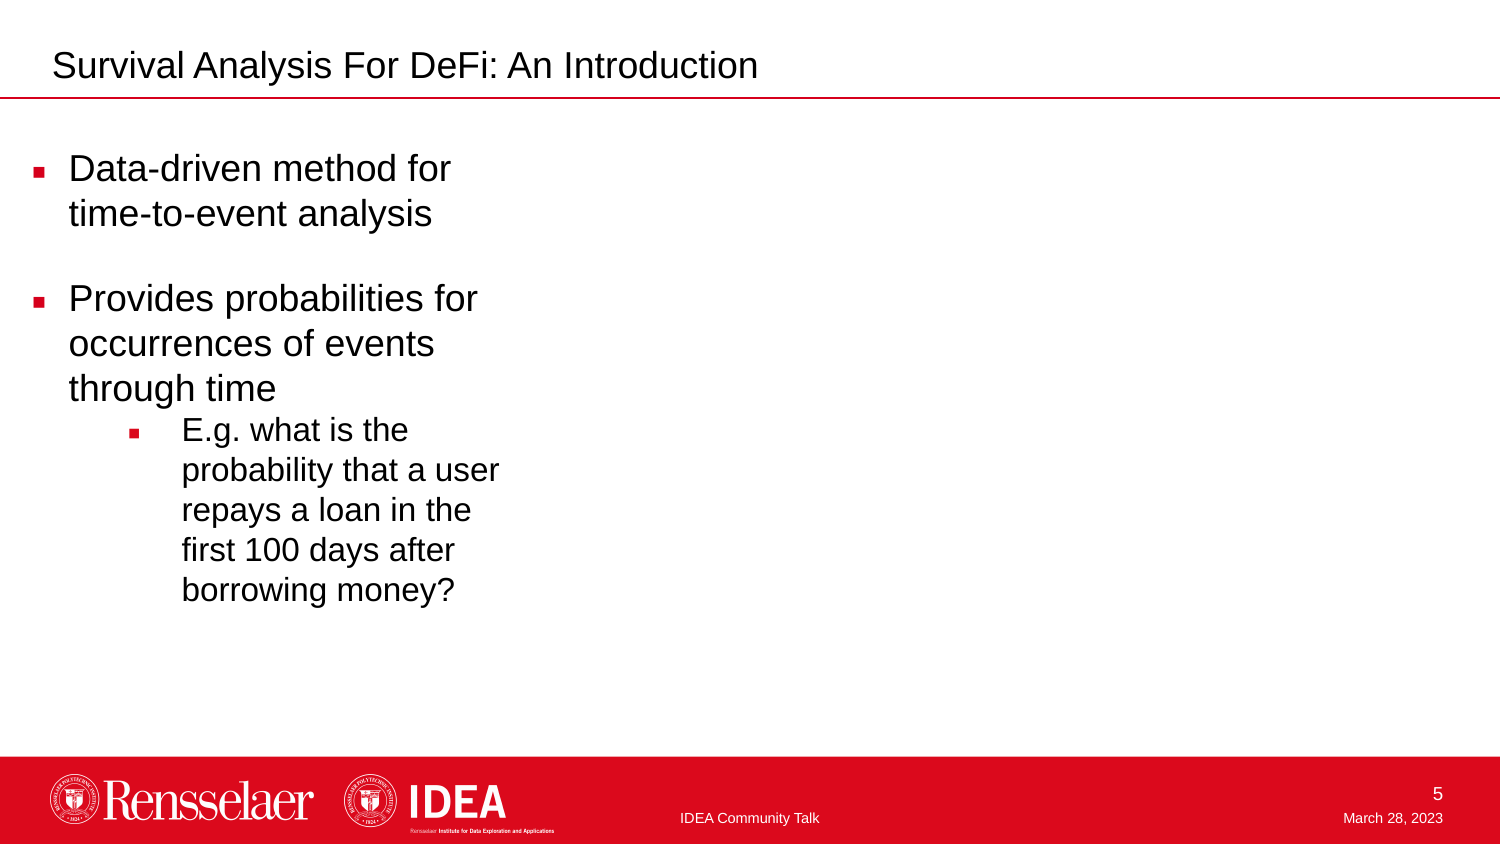

Survival Analysis For DeFi: An Introduction
Data-driven method for time-to-event analysis

Provides probabilities for occurrences of events through time
E.g. what is the probability that a user repays a loan in the first 100 days after borrowing money?